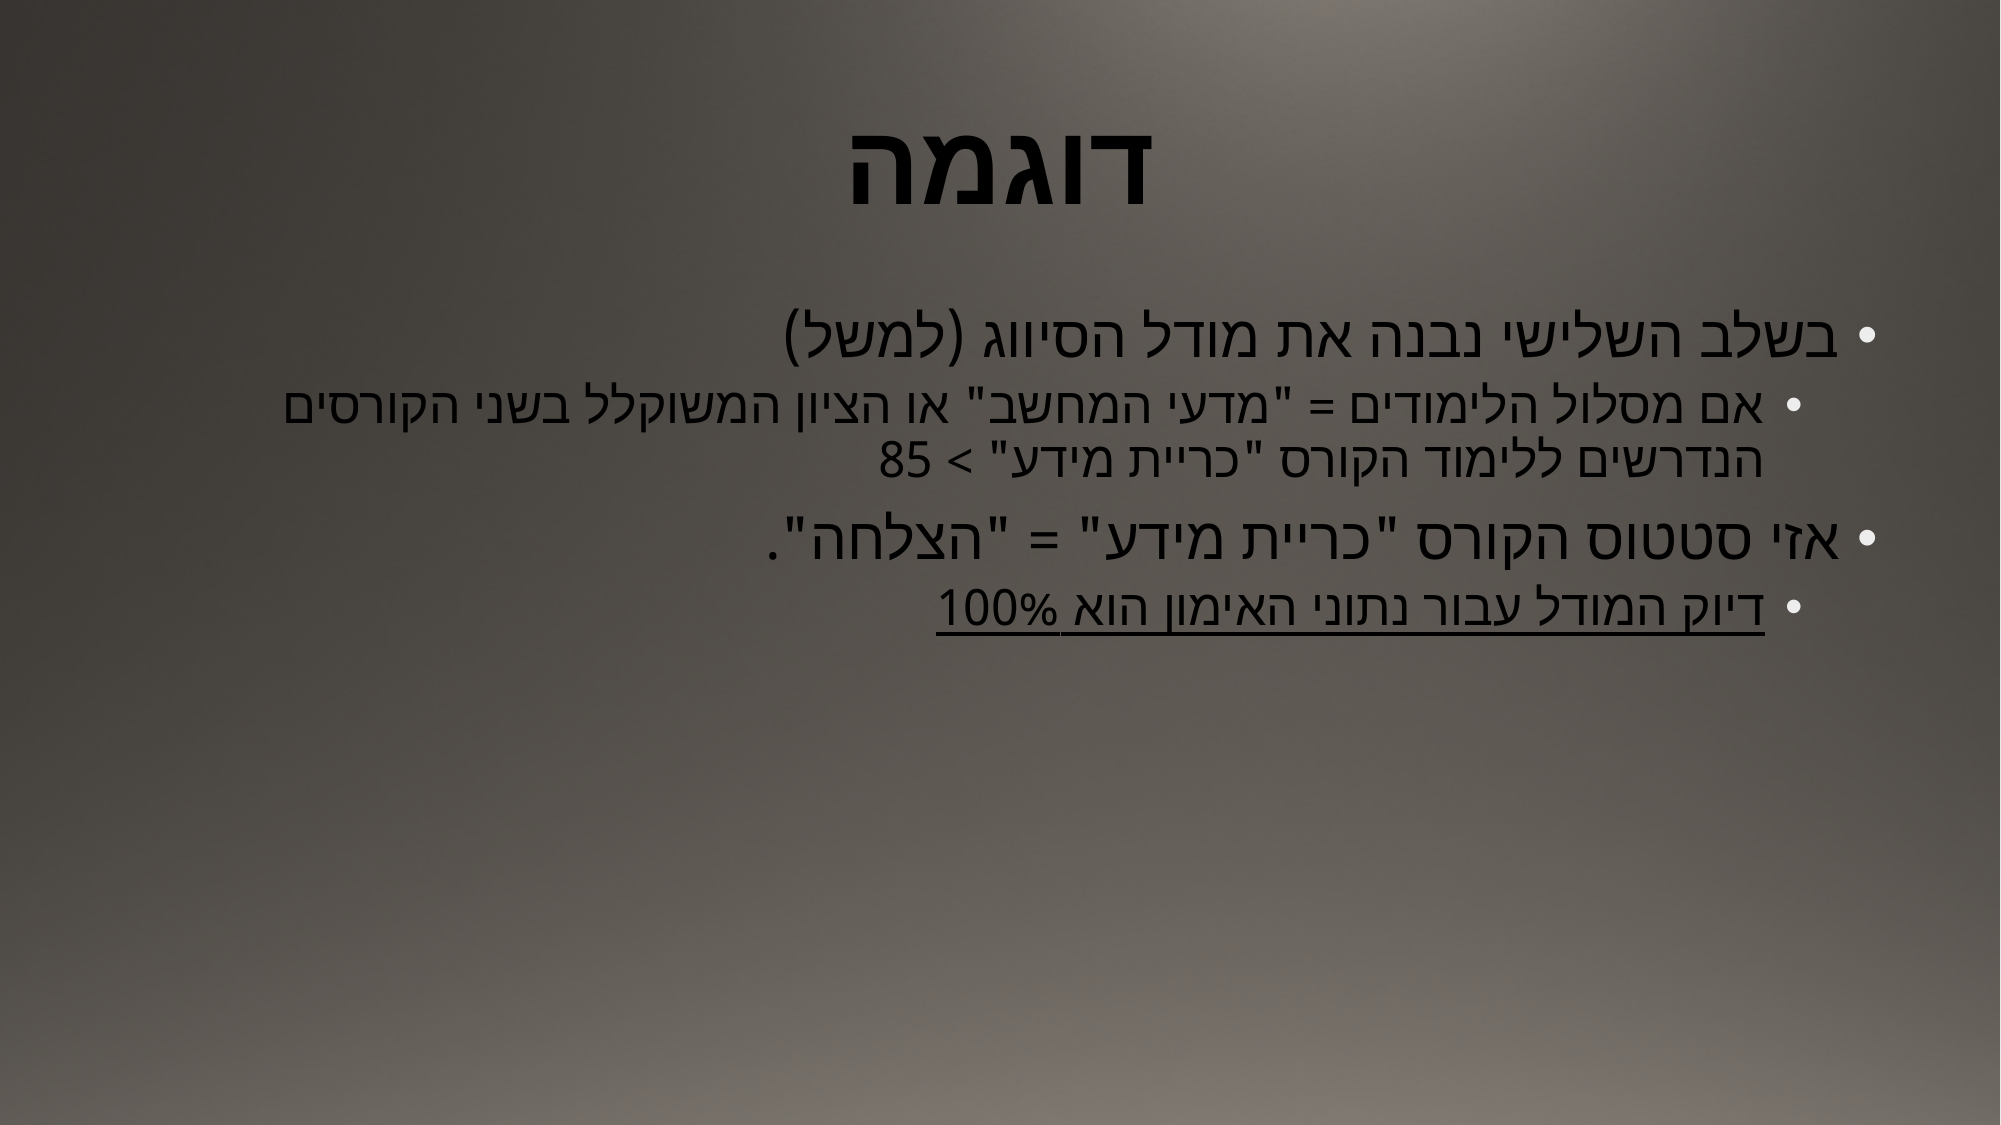

# דוגמה
בשלב השלישי נבנה את מודל הסיווג (למשל)
אם מסלול הלימודים = "מדעי המחשב" או הציון המשוקלל בשני הקורסים הנדרשים ללימוד הקורס "כריית מידע" > 85
אזי סטטוס הקורס "כריית מידע" = "הצלחה".
דיוק המודל עבור נתוני האימון הוא 100%